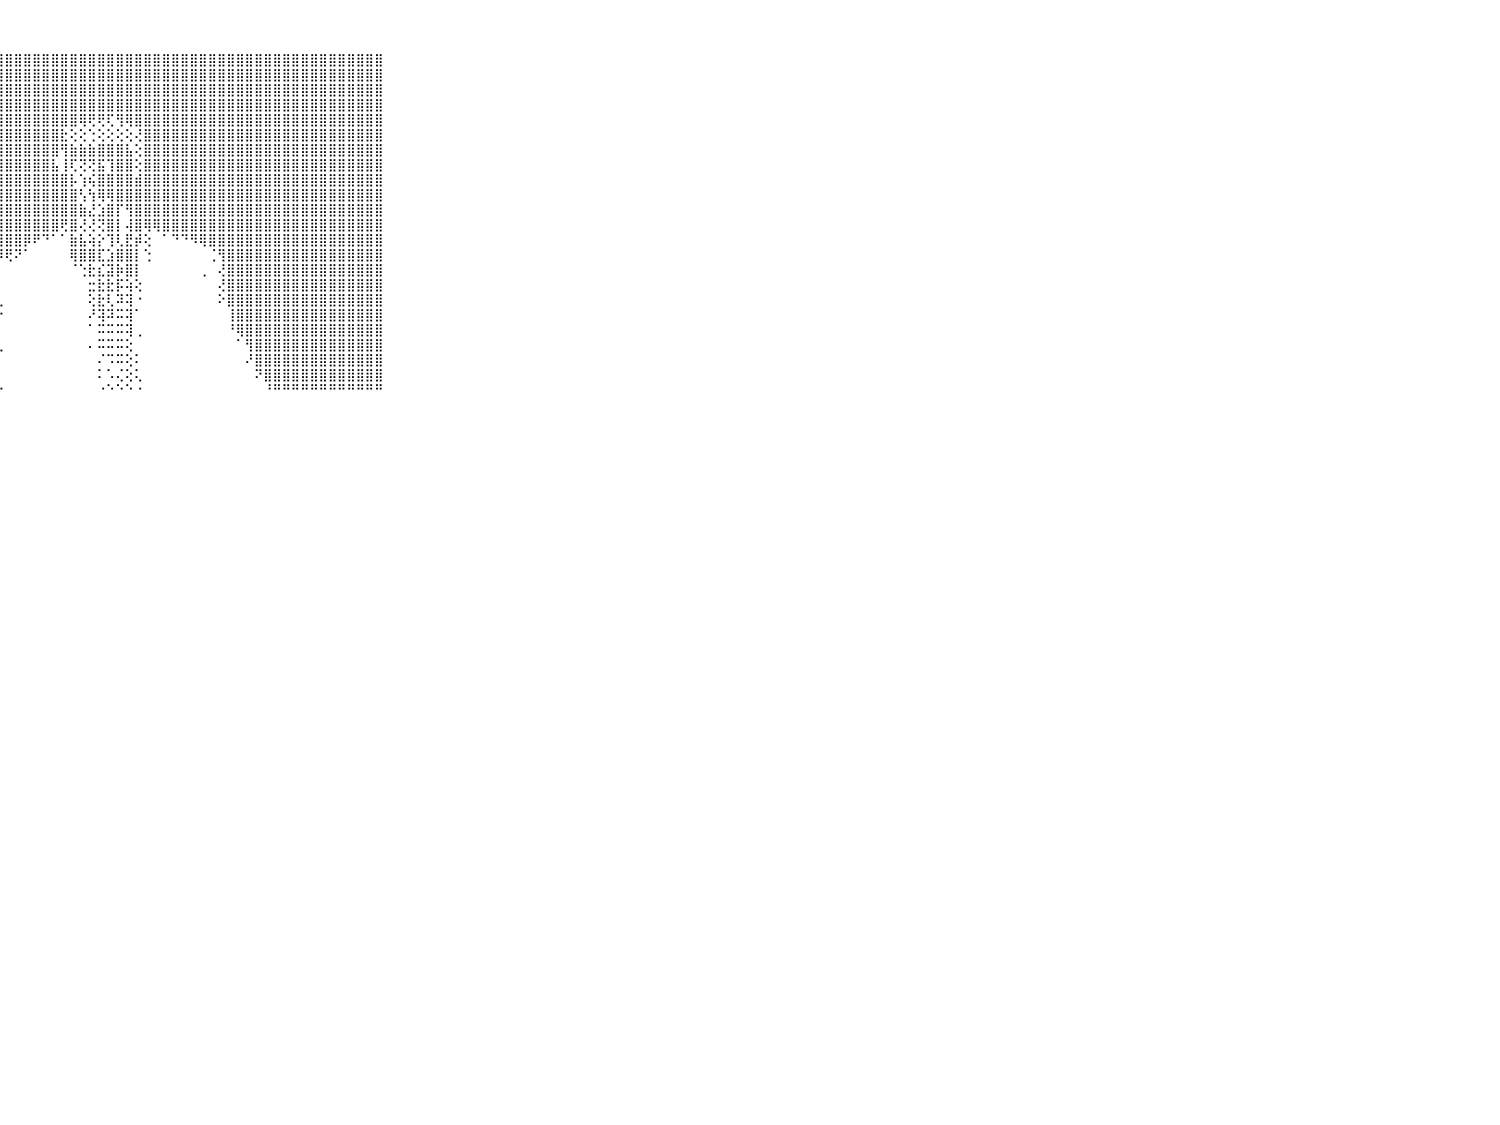

⠀⠀⠀⠀⠀⠀⠀⠀⠀⠀⠀⣿⣿⣿⣿⣿⣿⣿⣿⣿⣿⣿⣿⣿⣿⣿⣿⣿⣿⣿⣿⣿⣿⣿⣿⣿⣿⣿⣿⣿⣿⣿⣿⣿⣿⣿⣿⣿⣿⣿⣿⣿⣿⣿⣿⣿⣿⣿⣿⣿⣿⣿⣿⣿⣿⣿⣿⣿⣿⠀⠀⠀⠀⠀⠀⠀⠀⠀⠀⠀⠀
⠀⠀⠀⠀⠀⠀⠀⠀⠀⠀⠀⣿⣿⣿⣿⣿⣿⣿⣿⣿⣿⣿⣿⣿⣿⣿⣿⣿⣿⣿⣿⣿⣿⣿⣿⣿⣿⣿⣿⣿⣿⣿⣿⣿⣿⣿⣿⣿⣿⣿⣿⣿⣿⣿⣿⣿⣿⣿⣿⣿⣿⣿⣿⣿⣿⣿⣿⣿⣿⠀⠀⠀⠀⠀⠀⠀⠀⠀⠀⠀⠀
⠀⠀⠀⠀⠀⠀⠀⠀⠀⠀⠀⣿⣿⣿⣿⣿⣿⣿⣿⣿⣿⣿⣿⣿⣿⣿⣿⣿⣿⣿⣿⣿⣿⣿⣿⣿⣿⣿⣿⣿⣿⣿⣿⣿⣿⣿⣿⣿⣿⣿⣿⣿⣿⣿⣿⣿⣿⣿⣿⣿⣿⣿⣿⣿⣿⣿⣿⣿⣿⠀⠀⠀⠀⠀⠀⠀⠀⠀⠀⠀⠀
⠀⠀⠀⠀⠀⠀⠀⠀⠀⠀⠀⣿⣿⣿⣿⣿⣿⣿⣿⣿⣿⣿⣿⣿⣿⣿⣿⣿⣿⣿⣿⣿⣿⣿⣿⣿⣿⣿⣿⣿⣿⣿⣿⣿⣿⣿⣿⣿⣿⣿⣿⣿⣿⣿⣿⣿⣿⣿⣿⣿⣿⣿⣿⣿⣿⣿⣿⣿⣿⠀⠀⠀⠀⠀⠀⠀⠀⠀⠀⠀⠀
⠀⠀⠀⠀⠀⠀⠀⠀⠀⠀⠀⣿⣿⣿⣿⣿⣿⣿⣿⣿⣿⣿⣿⣿⣿⣿⣿⣿⣿⣿⣿⣿⣿⣿⣿⣿⢿⢟⢟⢏⢻⢿⣿⣿⣿⣿⣿⣿⣿⣿⣿⣿⣿⣿⣿⣿⣿⣿⣿⣿⣿⣿⣿⣿⣿⣿⣿⣿⣿⠀⠀⠀⠀⠀⠀⠀⠀⠀⠀⠀⠀
⠀⠀⠀⠀⠀⠀⠀⠀⠀⠀⠀⣿⣿⣿⣿⣿⣿⣿⣿⣿⣿⣿⣿⣿⣿⣿⣿⣿⣿⣿⣿⣿⣿⣿⣗⢕⢕⢑⢕⢕⢕⢕⢜⣿⣿⣿⣿⣿⣿⣿⣿⣿⣿⣿⣿⣿⣿⣿⣿⣿⣿⣿⣿⣿⣿⣿⣿⣿⣿⠀⠀⠀⠀⠀⠀⠀⠀⠀⠀⠀⠀
⠀⠀⠀⠀⠀⠀⠀⠀⠀⠀⠀⣿⣿⣿⣿⣿⣿⣿⣿⣿⣿⣿⣿⣿⣿⣿⣿⣿⣿⣿⣿⣿⣿⣿⢻⣷⣷⣷⣿⣿⣿⣧⢕⣿⣿⣿⣿⣿⣿⣿⣿⣿⣿⣿⣿⣿⣿⣿⣿⣿⣿⣿⣿⣿⣿⣿⣿⣿⣿⠀⠀⠀⠀⠀⠀⠀⠀⠀⠀⠀⠀
⠀⠀⠀⠀⠀⠀⠀⠀⠀⠀⠀⣿⣿⣿⣿⣿⣿⣿⣿⣿⣿⣿⣿⣿⣿⣿⣿⣿⣿⣿⣿⣿⣿⣧⢸⢏⢝⢝⣯⢹⣿⣿⢕⣿⣿⣿⣿⣿⣿⣿⣿⣿⣿⣿⣿⣿⣿⣿⣿⣿⣿⣿⣿⣿⣿⣿⣿⣿⣿⠀⠀⠀⠀⠀⠀⠀⠀⠀⠀⠀⠀
⠀⠀⠀⠀⠀⠀⠀⠀⠀⠀⠀⣿⣿⣿⣿⣿⣿⣿⣿⣿⣿⣿⣿⣿⣿⣿⣿⣿⣿⣿⣿⣿⣿⣿⣿⡧⢱⢮⣿⣿⣿⣿⣾⣿⣿⣿⣿⣿⣿⣿⣿⣿⣿⣿⣿⣿⣿⣿⣿⣿⣿⣿⣿⣿⣿⣿⣿⣿⣿⠀⠀⠀⠀⠀⠀⠀⠀⠀⠀⠀⠀
⠀⠀⠀⠀⠀⠀⠀⠀⠀⠀⠀⣿⣿⣿⣿⣿⣿⣿⣿⣿⣿⣿⣿⣿⣿⣿⣿⣿⣿⣿⣿⣿⣿⣿⣿⣿⢣⢳⢿⢿⣿⣿⣿⣿⣿⣿⣿⣿⣿⣿⣿⣿⣿⣿⣿⣿⣿⣿⣿⣿⣿⣿⣿⣿⣿⣿⣿⣿⣿⠀⠀⠀⠀⠀⠀⠀⠀⠀⠀⠀⠀
⠀⠀⠀⠀⠀⠀⠀⠀⠀⠀⠀⣿⣿⣿⣿⣿⣿⣿⣿⣿⣿⣿⣿⣿⣿⣿⣿⣿⣿⣿⣿⣿⣿⣿⣿⣿⣷⣜⣱⣿⡏⢻⣿⣿⣿⣿⣿⣿⣿⣿⣿⣿⣿⣿⣿⣿⣿⣿⣿⣿⣿⣿⣿⣿⣿⣿⣿⣿⣿⠀⠀⠀⠀⠀⠀⠀⠀⠀⠀⠀⠀
⠀⠀⠀⠀⠀⠀⠀⠀⠀⠀⠀⣿⣿⣿⣿⣿⣿⣿⣿⣿⣿⣿⣿⣿⣿⣿⣿⣿⣿⣿⣿⣿⣿⣿⢟⣿⢜⢜⢝⣿⡇⢼⣿⢿⢿⣿⣿⣿⣿⣿⣿⣿⣿⣿⣿⣿⣿⣿⣿⣿⣿⣿⣿⣿⣿⣿⣿⣿⣿⠀⠀⠀⠀⠀⠀⠀⠀⠀⠀⠀⠀
⠀⠀⠀⠀⠀⠀⠀⠀⠀⠀⠀⣿⣿⣿⣿⣿⣿⣿⣿⣿⣿⣿⣿⣿⣿⣿⣿⣿⣿⣿⡿⠟⠙⠁⠁⣷⣧⢵⡕⢹⢇⣟⡾⢕⠀⠁⠙⠙⠻⢿⣿⣿⣿⣿⣿⣿⣿⣿⣿⣿⣿⣿⣿⣿⣿⣿⣿⣿⣿⠀⠀⠀⠀⠀⠀⠀⠀⠀⠀⠀⠀
⠀⠀⠀⠀⠀⠀⠀⠀⠀⠀⠀⣿⣿⣿⣿⣿⣿⣿⣿⣿⣿⣿⣿⣿⣿⣿⣿⡿⢟⠝⠁⠀⠀⠀⠀⢿⣿⣿⣏⣱⣿⣿⡇⢑⠀⠀⠀⠀⠀⠀⢈⢻⣿⣿⣿⣿⣿⣿⣿⣿⣿⣿⣿⣿⣿⣿⣿⣿⣿⠀⠀⠀⠀⠀⠀⠀⠀⠀⠀⠀⠀
⠀⠀⠀⠀⠀⠀⠀⠀⠀⠀⠀⣿⣿⣿⣿⣿⣿⣿⣿⣿⣿⣿⣿⣿⣿⣿⢇⠁⠀⠀⠀⠀⠀⠀⠀⠈⢑⣗⣎⣽⡷⣿⡇⠀⠀⠀⠀⠀⠀⢀⠀⢜⣿⣿⣿⣿⣿⣿⣿⣿⣿⣿⣿⣿⣿⣿⣿⣿⣿⠀⠀⠀⠀⠀⠀⠀⠀⠀⠀⠀⠀
⠀⠀⠀⠀⠀⠀⠀⠀⠀⠀⠀⣿⣿⣿⣿⣿⣿⣿⣿⣿⣿⣿⣿⣿⣿⣿⡇⠀⠀⠀⠀⠀⠀⠀⠀⠀⠀⣒⣗⣗⡯⢵⢕⠀⠀⠀⠀⠀⠀⠀⠀⢜⣿⣿⣿⣿⣿⣿⣿⣿⣿⣿⣿⣿⣿⣿⣿⣿⣿⠀⠀⠀⠀⠀⠀⠀⠀⠀⠀⠀⠀
⠀⠀⠀⠀⠀⠀⠀⠀⠀⠀⠀⣿⣿⣿⣿⣿⣿⣿⣿⣿⣿⣿⣿⣿⣿⣿⣧⢄⠀⠀⠀⠀⠀⠀⠀⠀⠀⢕⣗⢇⠽⢽⠐⠀⠀⠀⠀⠀⠀⠀⠀⠕⣿⣿⣿⣿⣿⣿⣿⣿⣿⣿⣿⣿⣿⣿⣿⣿⣿⠀⠀⠀⠀⠀⠀⠀⠀⠀⠀⠀⠀
⠀⠀⠀⠀⠀⠀⠀⠀⠀⠀⠀⣿⣿⣿⣿⣿⣿⣿⣿⣿⣿⣿⣿⣿⣿⣿⣿⠐⠀⠀⠀⠀⠀⠀⠀⠀⠀⠜⢽⠽⠭⢽⠁⠀⠀⠀⠀⠀⠀⠀⠀⠀⢸⣿⣿⣿⣿⣿⣿⣿⣿⣿⣿⣿⣿⣿⣿⣿⣿⠀⠀⠀⠀⠀⠀⠀⠀⠀⠀⠀⠀
⠀⠀⠀⠀⠀⠀⠀⠀⠀⠀⠀⣿⣿⣿⣿⣿⣿⣿⣿⣿⣿⣿⣿⣿⣿⣿⡿⠀⠀⠀⠀⠀⠀⠀⠀⠀⠀⠁⠭⠭⠭⢽⢀⠀⠀⠀⠀⠀⠀⠀⠀⠀⠘⢿⣿⣿⣿⣿⣿⣿⣿⣿⣿⣿⣿⣿⣿⣿⣿⠀⠀⠀⠀⠀⠀⠀⠀⠀⠀⠀⠀
⠀⠀⠀⠀⠀⠀⠀⠀⠀⠀⠀⣿⣿⣿⣿⣿⣿⣿⣿⣿⣿⣿⣿⣿⣿⣿⢇⢀⠀⠀⠀⠀⠀⠀⠀⠀⠀⠄⠭⠭⠭⢕⠀⠀⠀⠀⠀⠀⠀⠀⠀⠀⠀⠁⢻⣿⣿⣿⣿⣿⣿⣿⣿⣿⣿⣿⣿⣿⣿⠀⠀⠀⠀⠀⠀⠀⠀⠀⠀⠀⠀
⠀⠀⠀⠀⠀⠀⠀⠀⠀⠀⠀⣿⣿⣿⣿⣿⣿⣿⣿⣿⣿⣿⣿⣿⣿⡟⢕⠁⠀⠀⠀⠀⠀⠀⠀⠀⠀⠀⠌⠩⠭⢕⠅⠀⠀⠀⠀⠀⠀⠀⠀⠀⠀⠀⠜⣿⣿⣿⣿⣿⣿⣿⣿⣿⣿⣿⣿⣿⣿⠀⠀⠀⠀⠀⠀⠀⠀⠀⠀⠀⠀
⠀⠀⠀⠀⠀⠀⠀⠀⠀⠀⠀⣿⣿⣿⣿⣿⣿⣿⣿⣿⣿⣿⣿⣿⡿⠕⠁⠀⠀⠀⠀⠀⠀⠀⠀⠀⠀⠀⠅⠡⢌⢕⢅⠀⠀⠀⠀⠀⠀⠀⠀⠀⠀⠀⠀⠝⣿⣿⣿⣿⣿⣿⣿⣿⣿⣿⣿⣿⣿⠀⠀⠀⠀⠀⠀⠀⠀⠀⠀⠀⠀
⠀⠀⠀⠀⠀⠀⠀⠀⠀⠀⠀⠛⠛⠛⠛⠛⠛⠛⠛⠛⠛⠛⠛⠛⠃⠑⠐⠐⠀⠀⠀⠀⠀⠀⠀⠀⠀⠀⠐⠑⠑⠑⠐⠀⠀⠀⠀⠀⠀⠀⠀⠀⠀⠀⠀⠀⠘⠛⠛⠛⠛⠛⠛⠛⠛⠛⠛⠛⠛⠀⠀⠀⠀⠀⠀⠀⠀⠀⠀⠀⠀